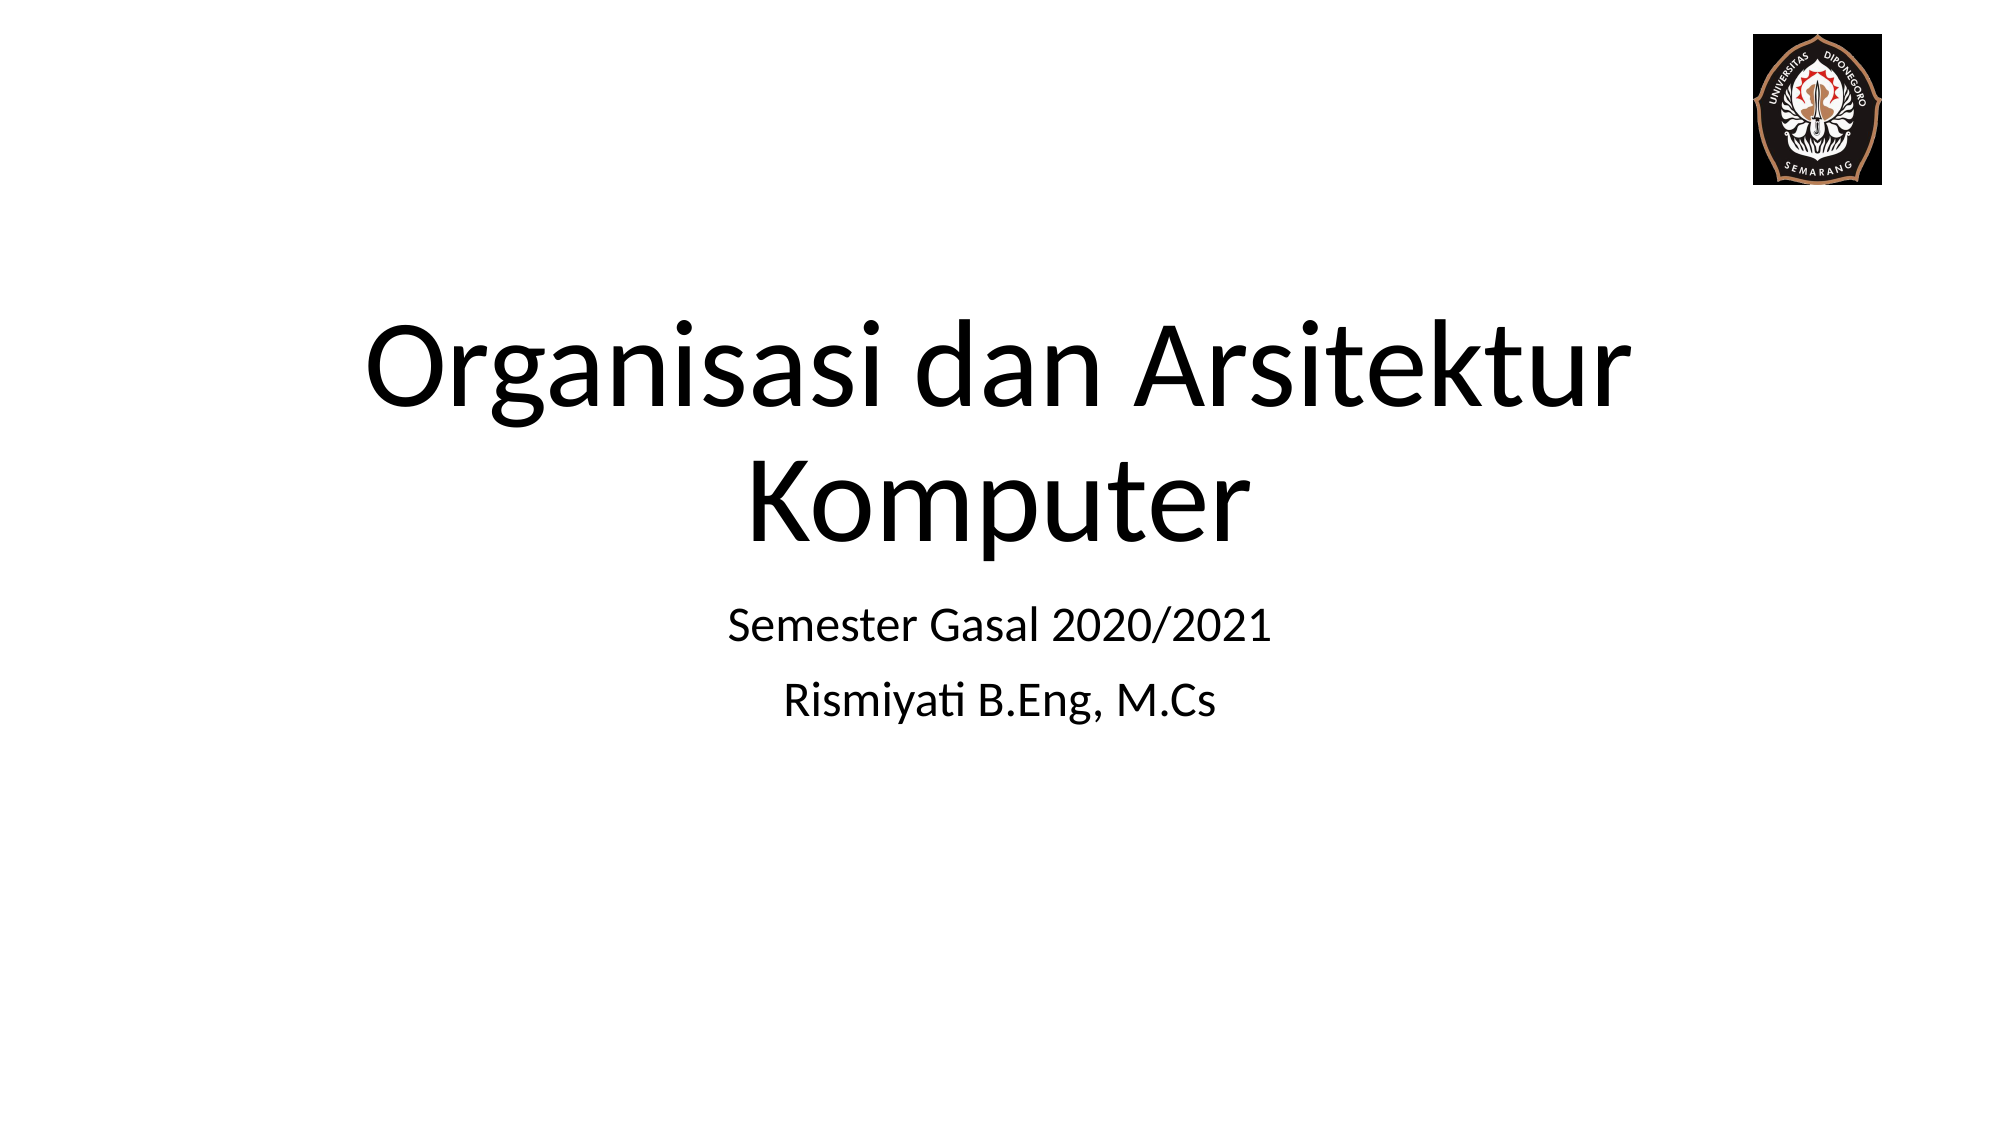

# Organisasi dan Arsitektur Komputer
Semester Gasal 2020/2021
Rismiyati B.Eng, M.Cs